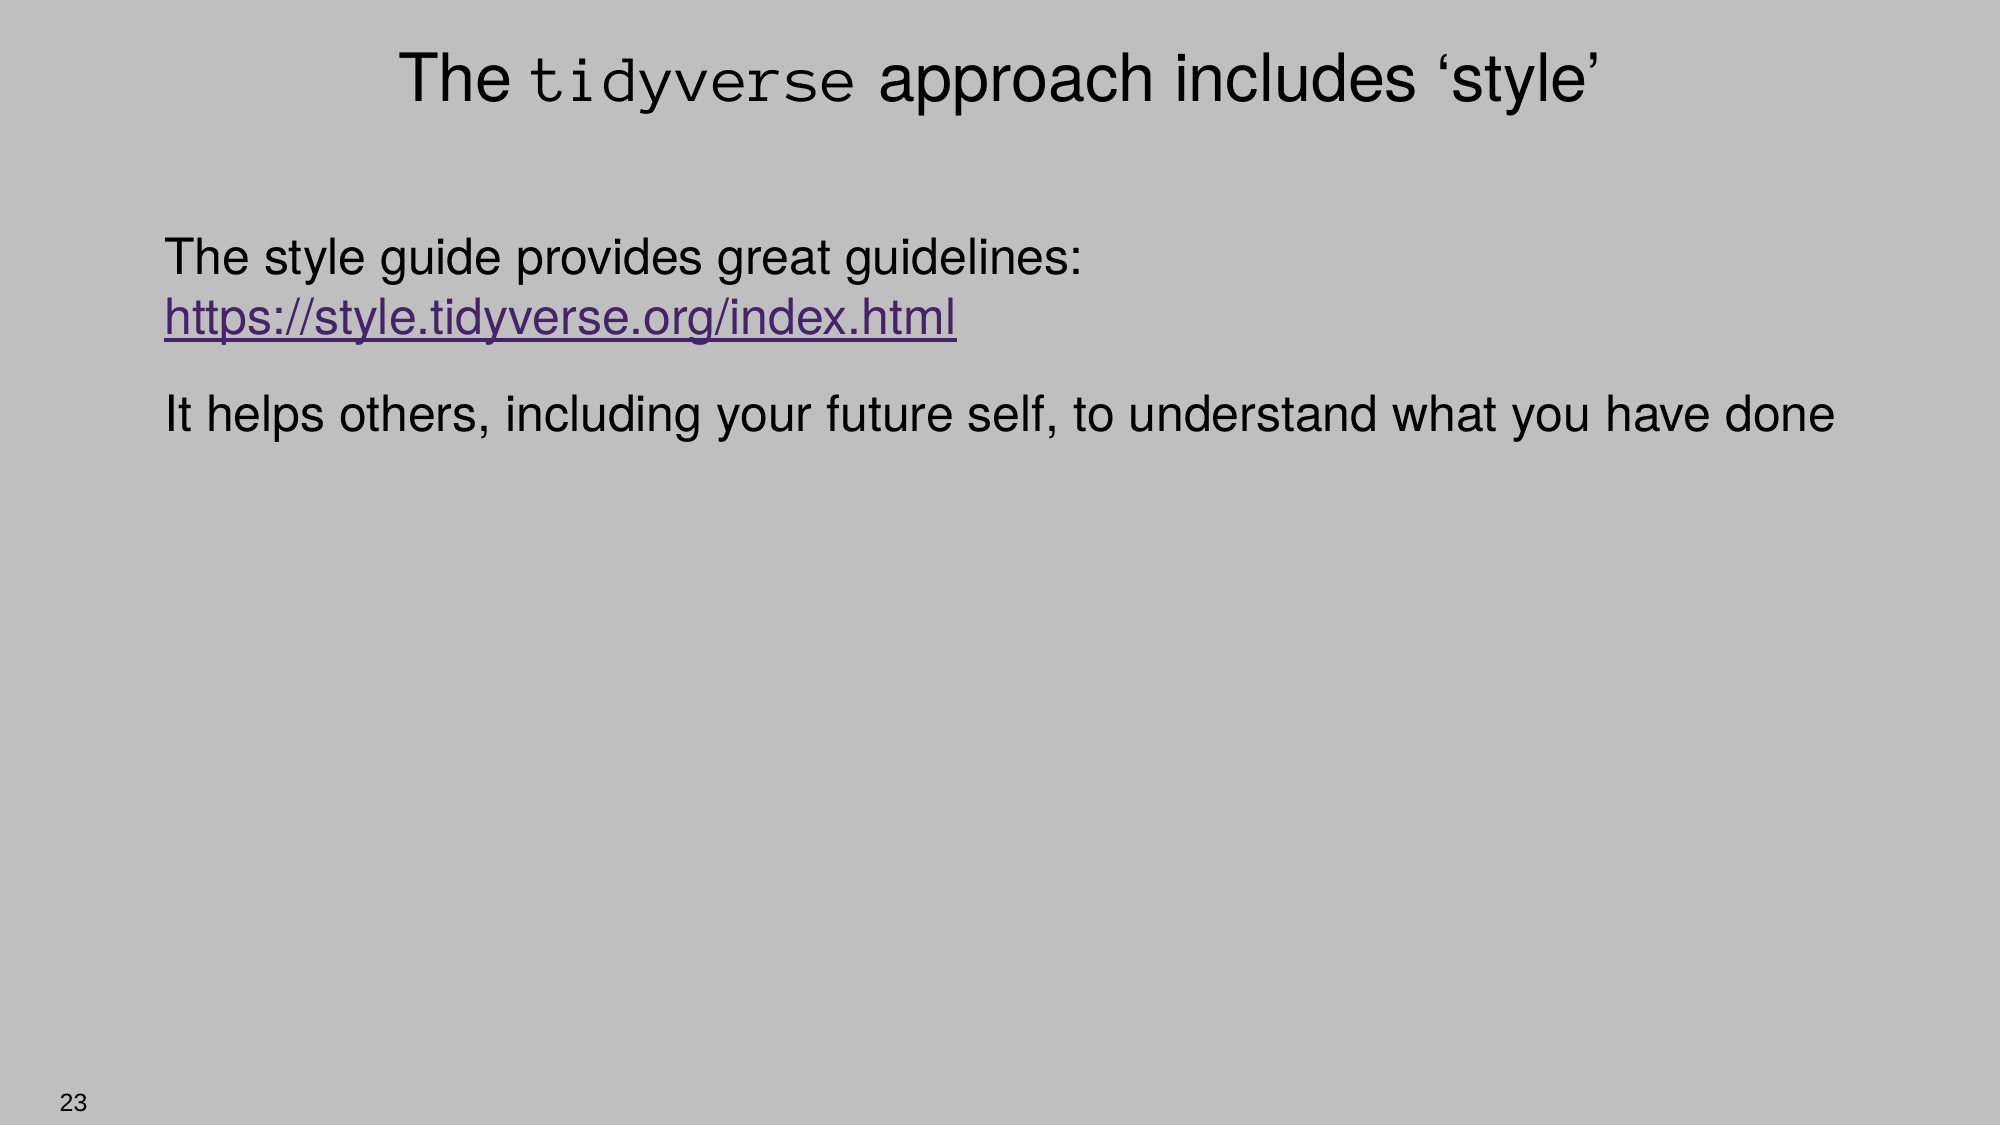

# The tidyverse approach includes ‘style’
The style guide provides great guidelines: https://style.tidyverse.org/index.html
It helps others, including your future self, to understand what you have done